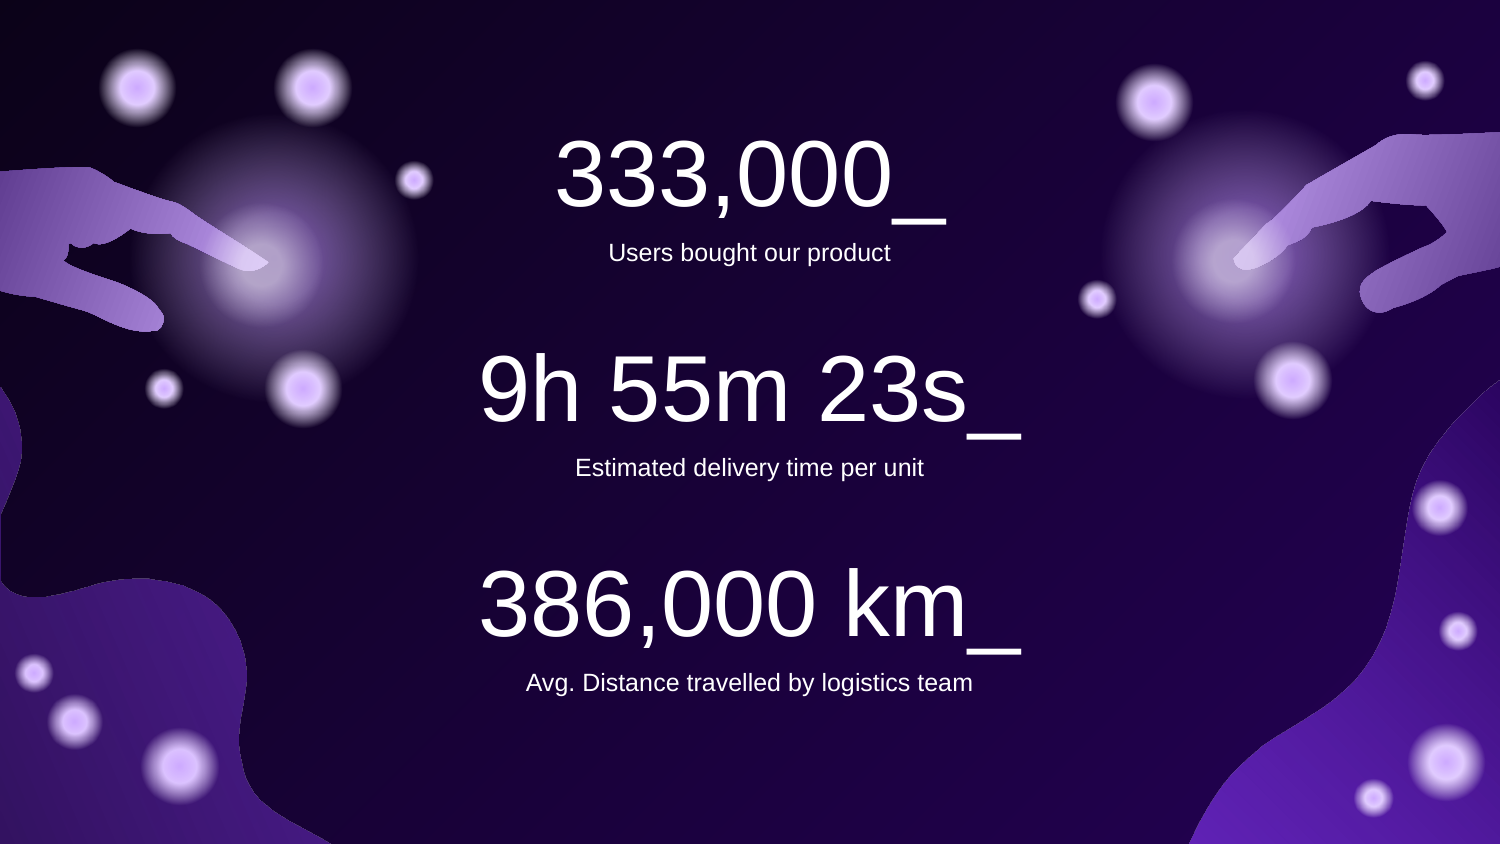

# 333,000_
Users bought our product
9h 55m 23s_
Estimated delivery time per unit
386,000 km_
Avg. Distance travelled by logistics team